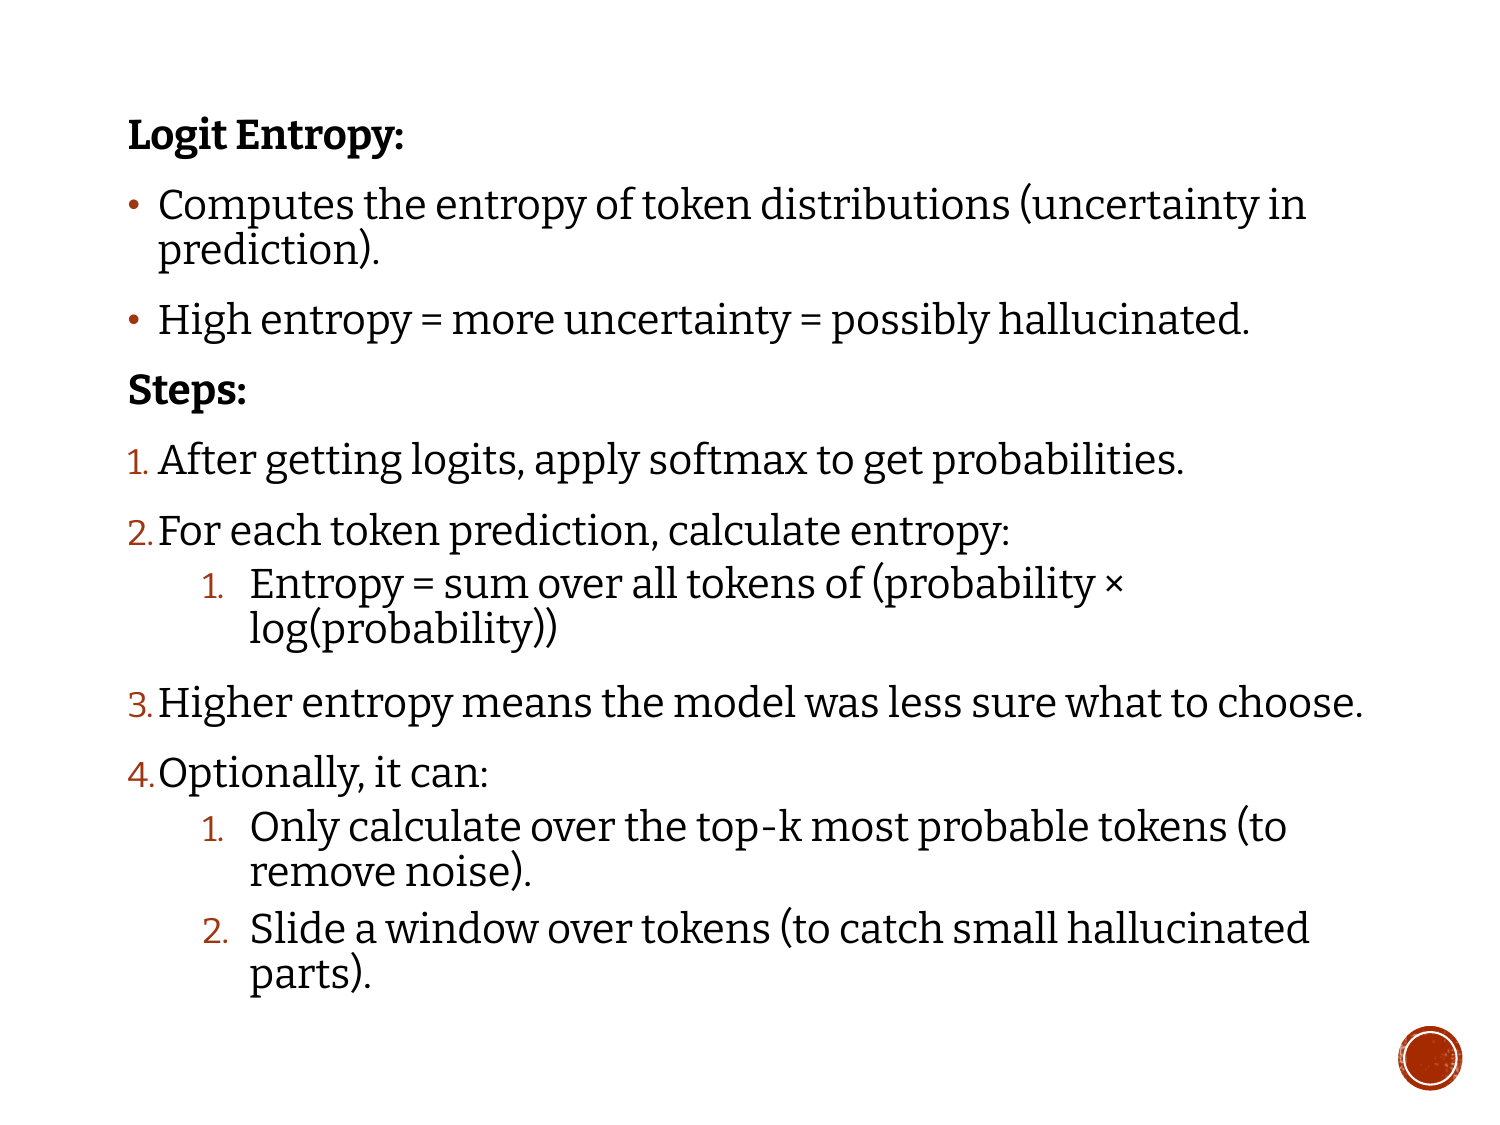

Logit Entropy:
Computes the entropy of token distributions (uncertainty in prediction).
High entropy = more uncertainty = possibly hallucinated.
Steps:
After getting logits, apply softmax to get probabilities.
For each token prediction, calculate entropy:
Entropy = sum over all tokens of (probability × log(probability))
Higher entropy means the model was less sure what to choose.
Optionally, it can:
Only calculate over the top-k most probable tokens (to remove noise).
Slide a window over tokens (to catch small hallucinated parts).